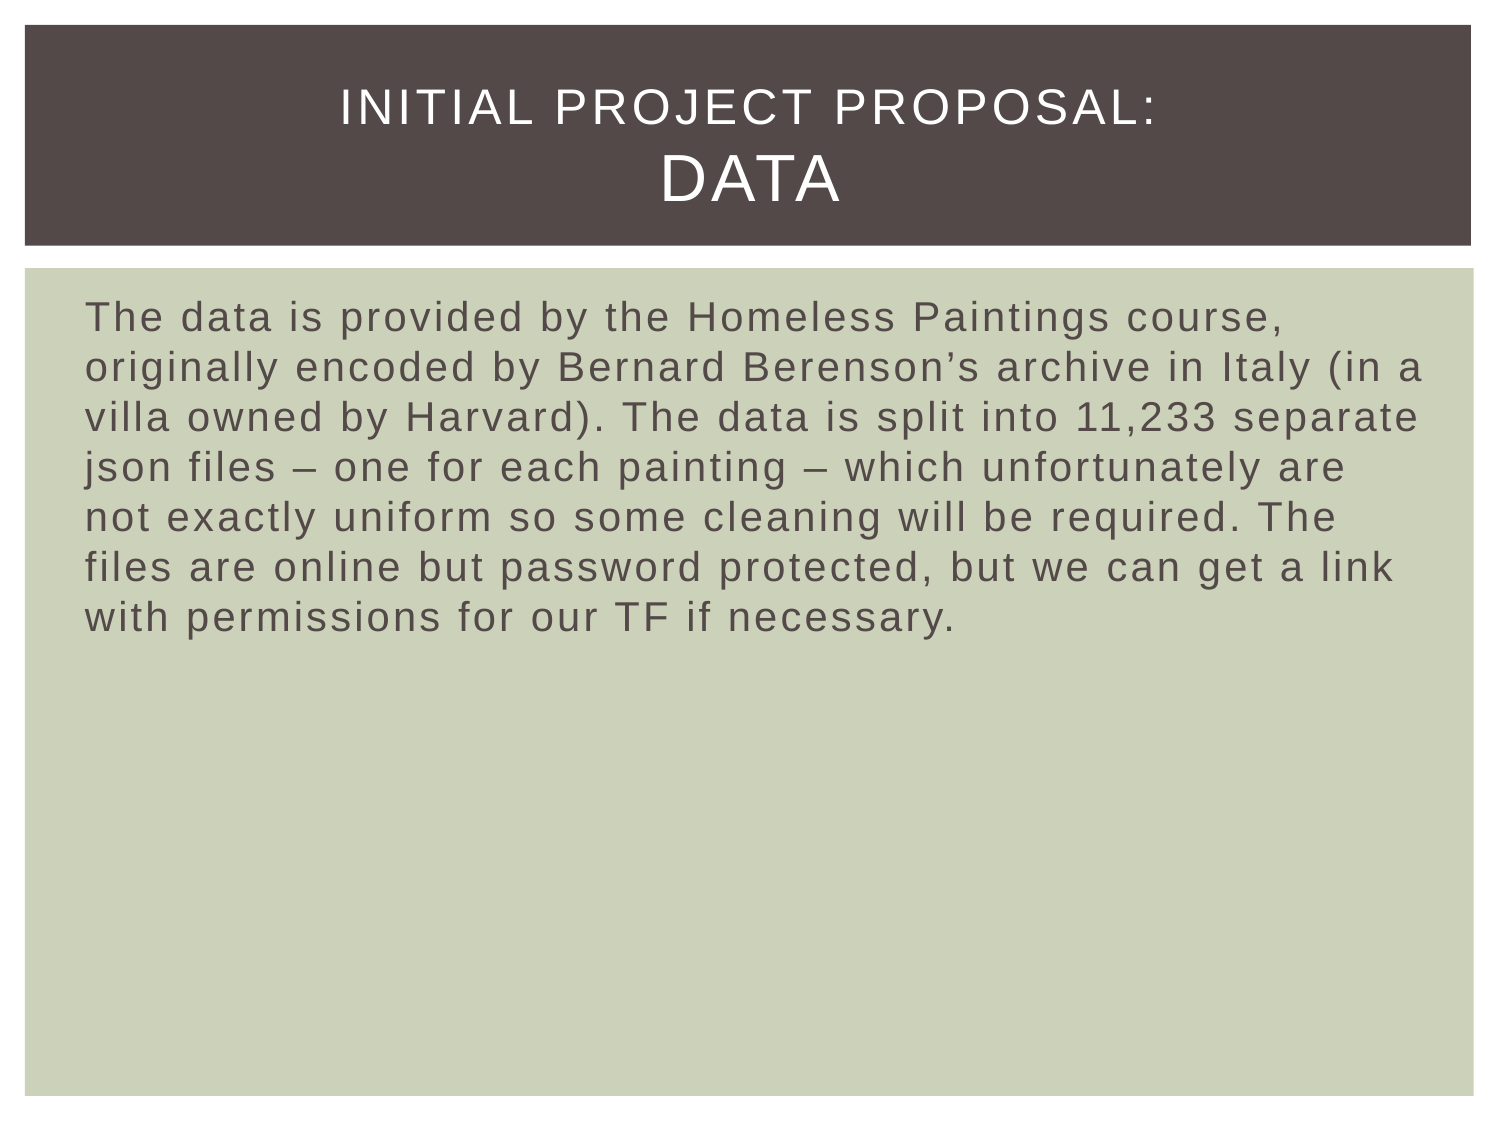

# Initial project proposal: data
The data is provided by the Homeless Paintings course, originally encoded by Bernard Berenson’s archive in Italy (in a villa owned by Harvard). The data is split into 11,233 separate json files – one for each painting – which unfortunately are not exactly uniform so some cleaning will be required. The files are online but password protected, but we can get a link with permissions for our TF if necessary.